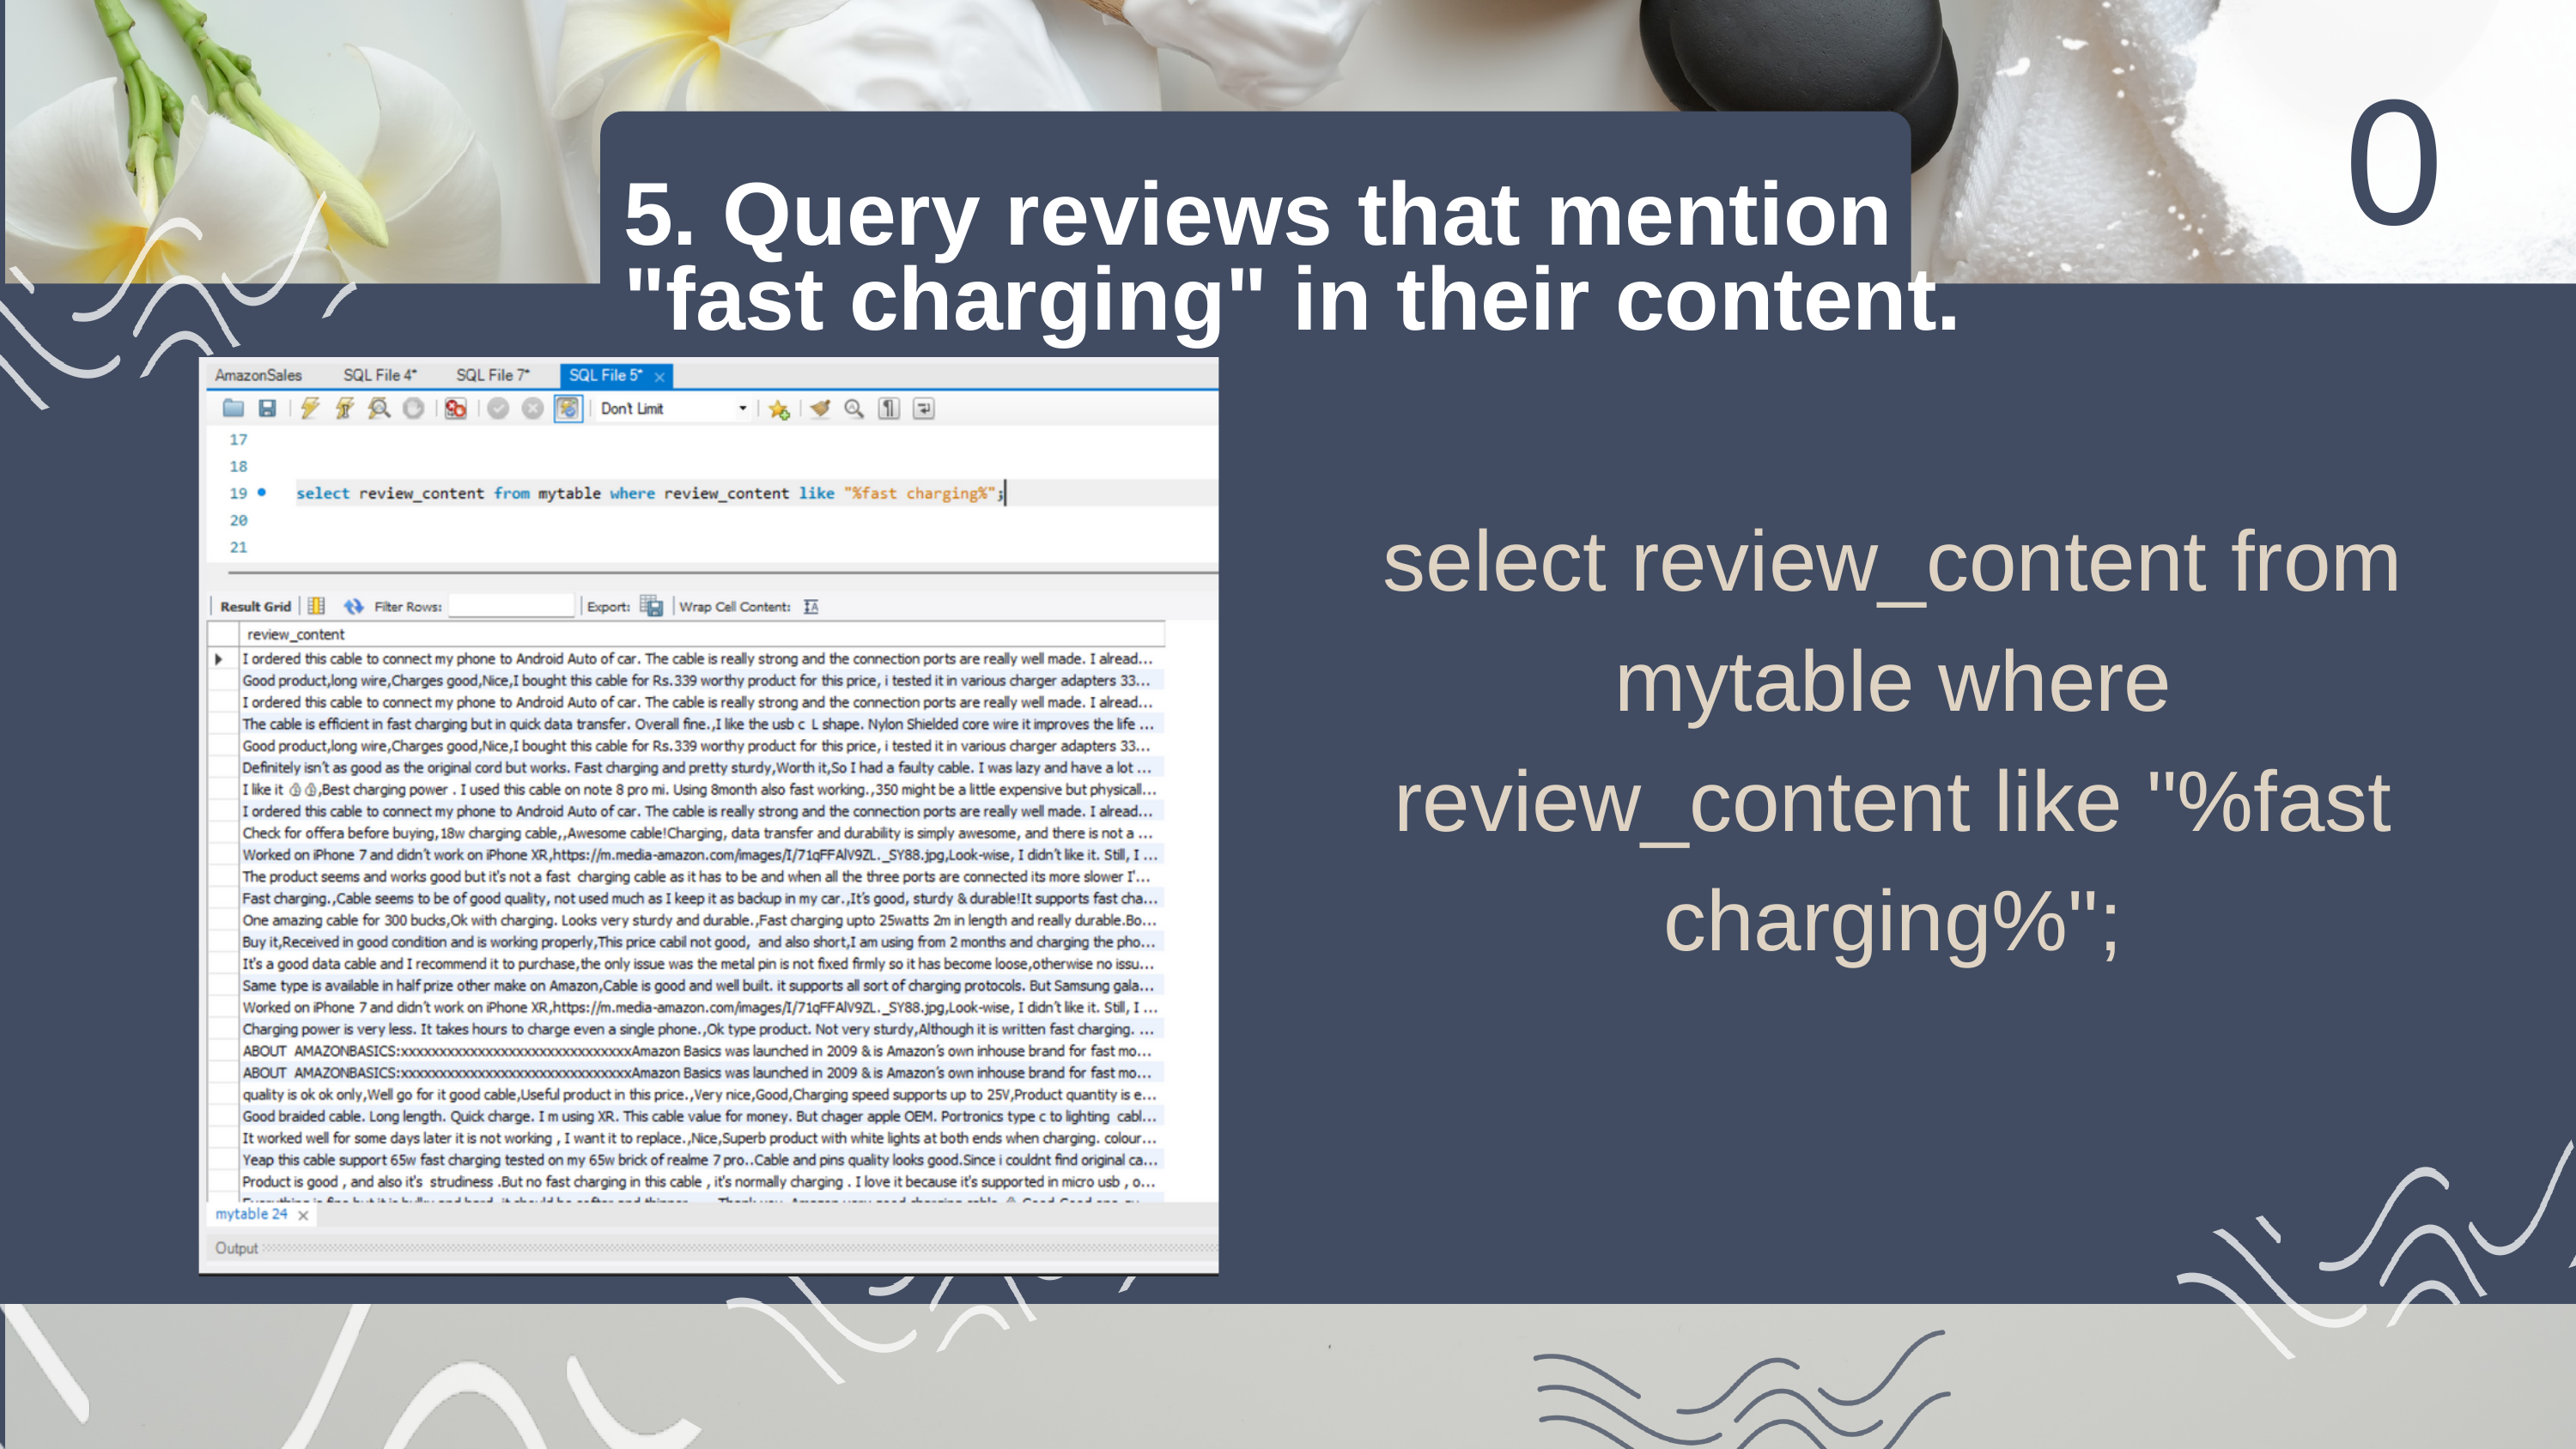

07

5. Query reviews that mention
"fast charging" in their content.

select review_content from mytable where review_content like "%fast charging%";